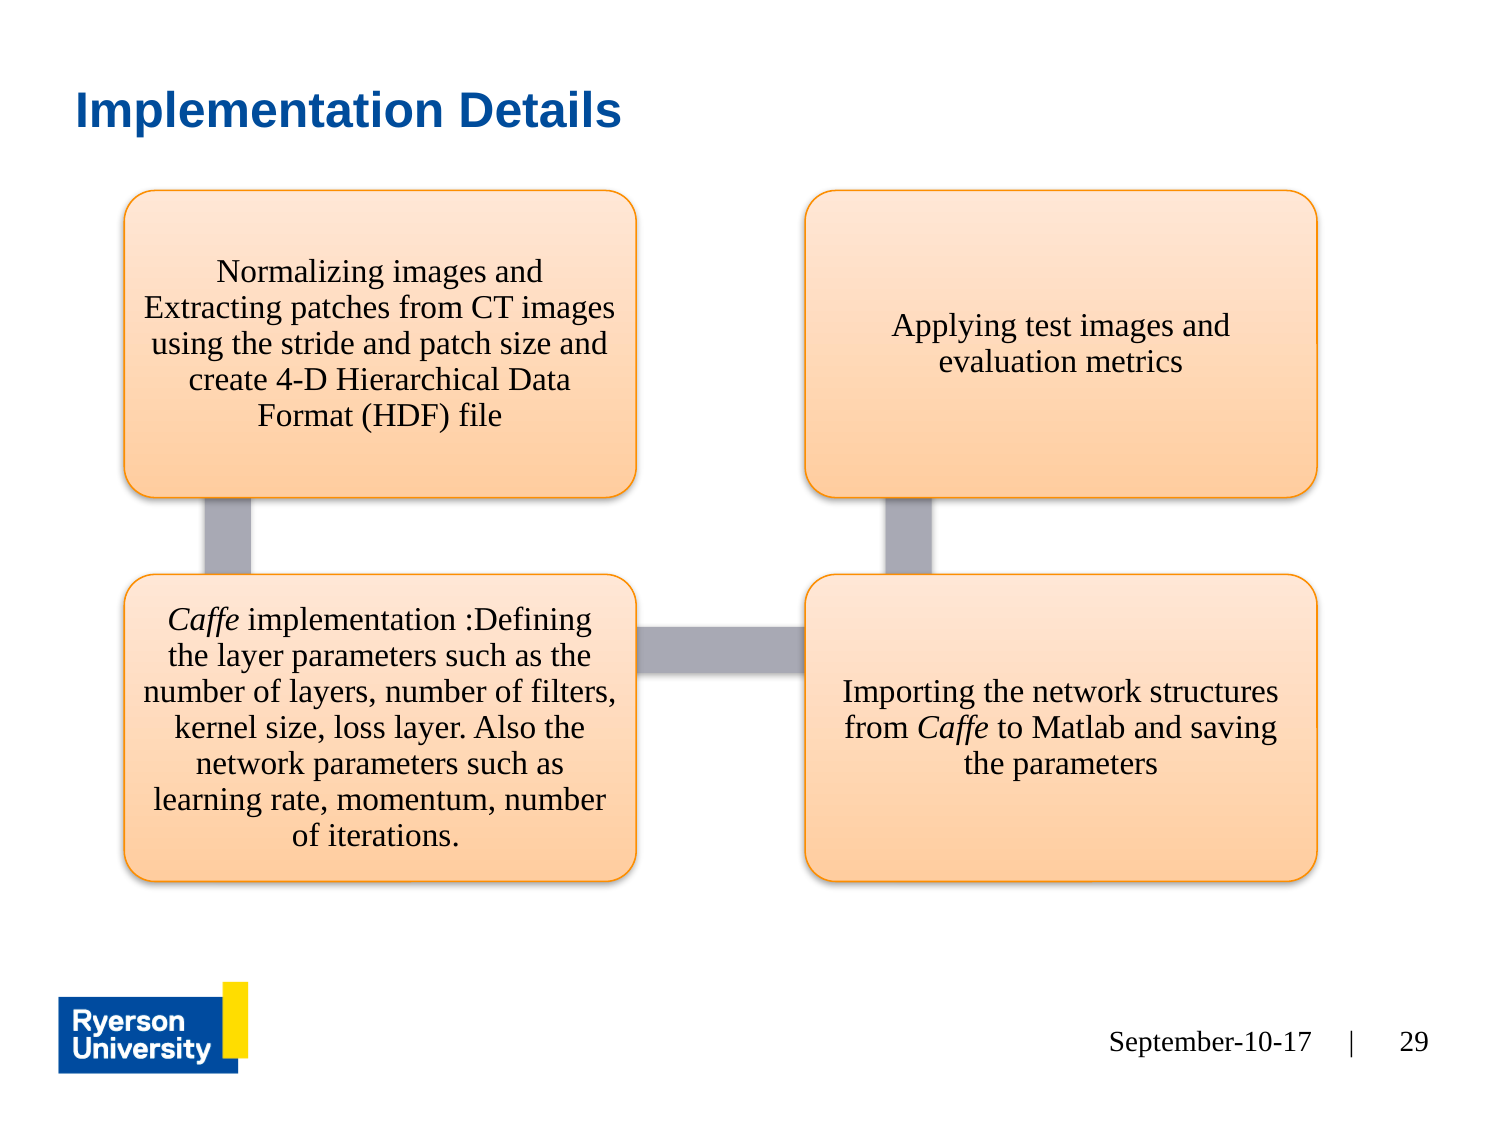

# Implementation Details

Normalizing images and Extracting patches from CT images using the stride and patch size and create 4-D Hierarchical Data Format (HDF) file
Applying test images and evaluation metrics

Caffe implementation :Defining the layer parameters such as the number of layers, number of filters, kernel size, loss layer. Also the network parameters such as learning rate, momentum, number of iterations.
Importing the network structures from Caffe to Matlab and saving the parameters

September-10-17     |
29